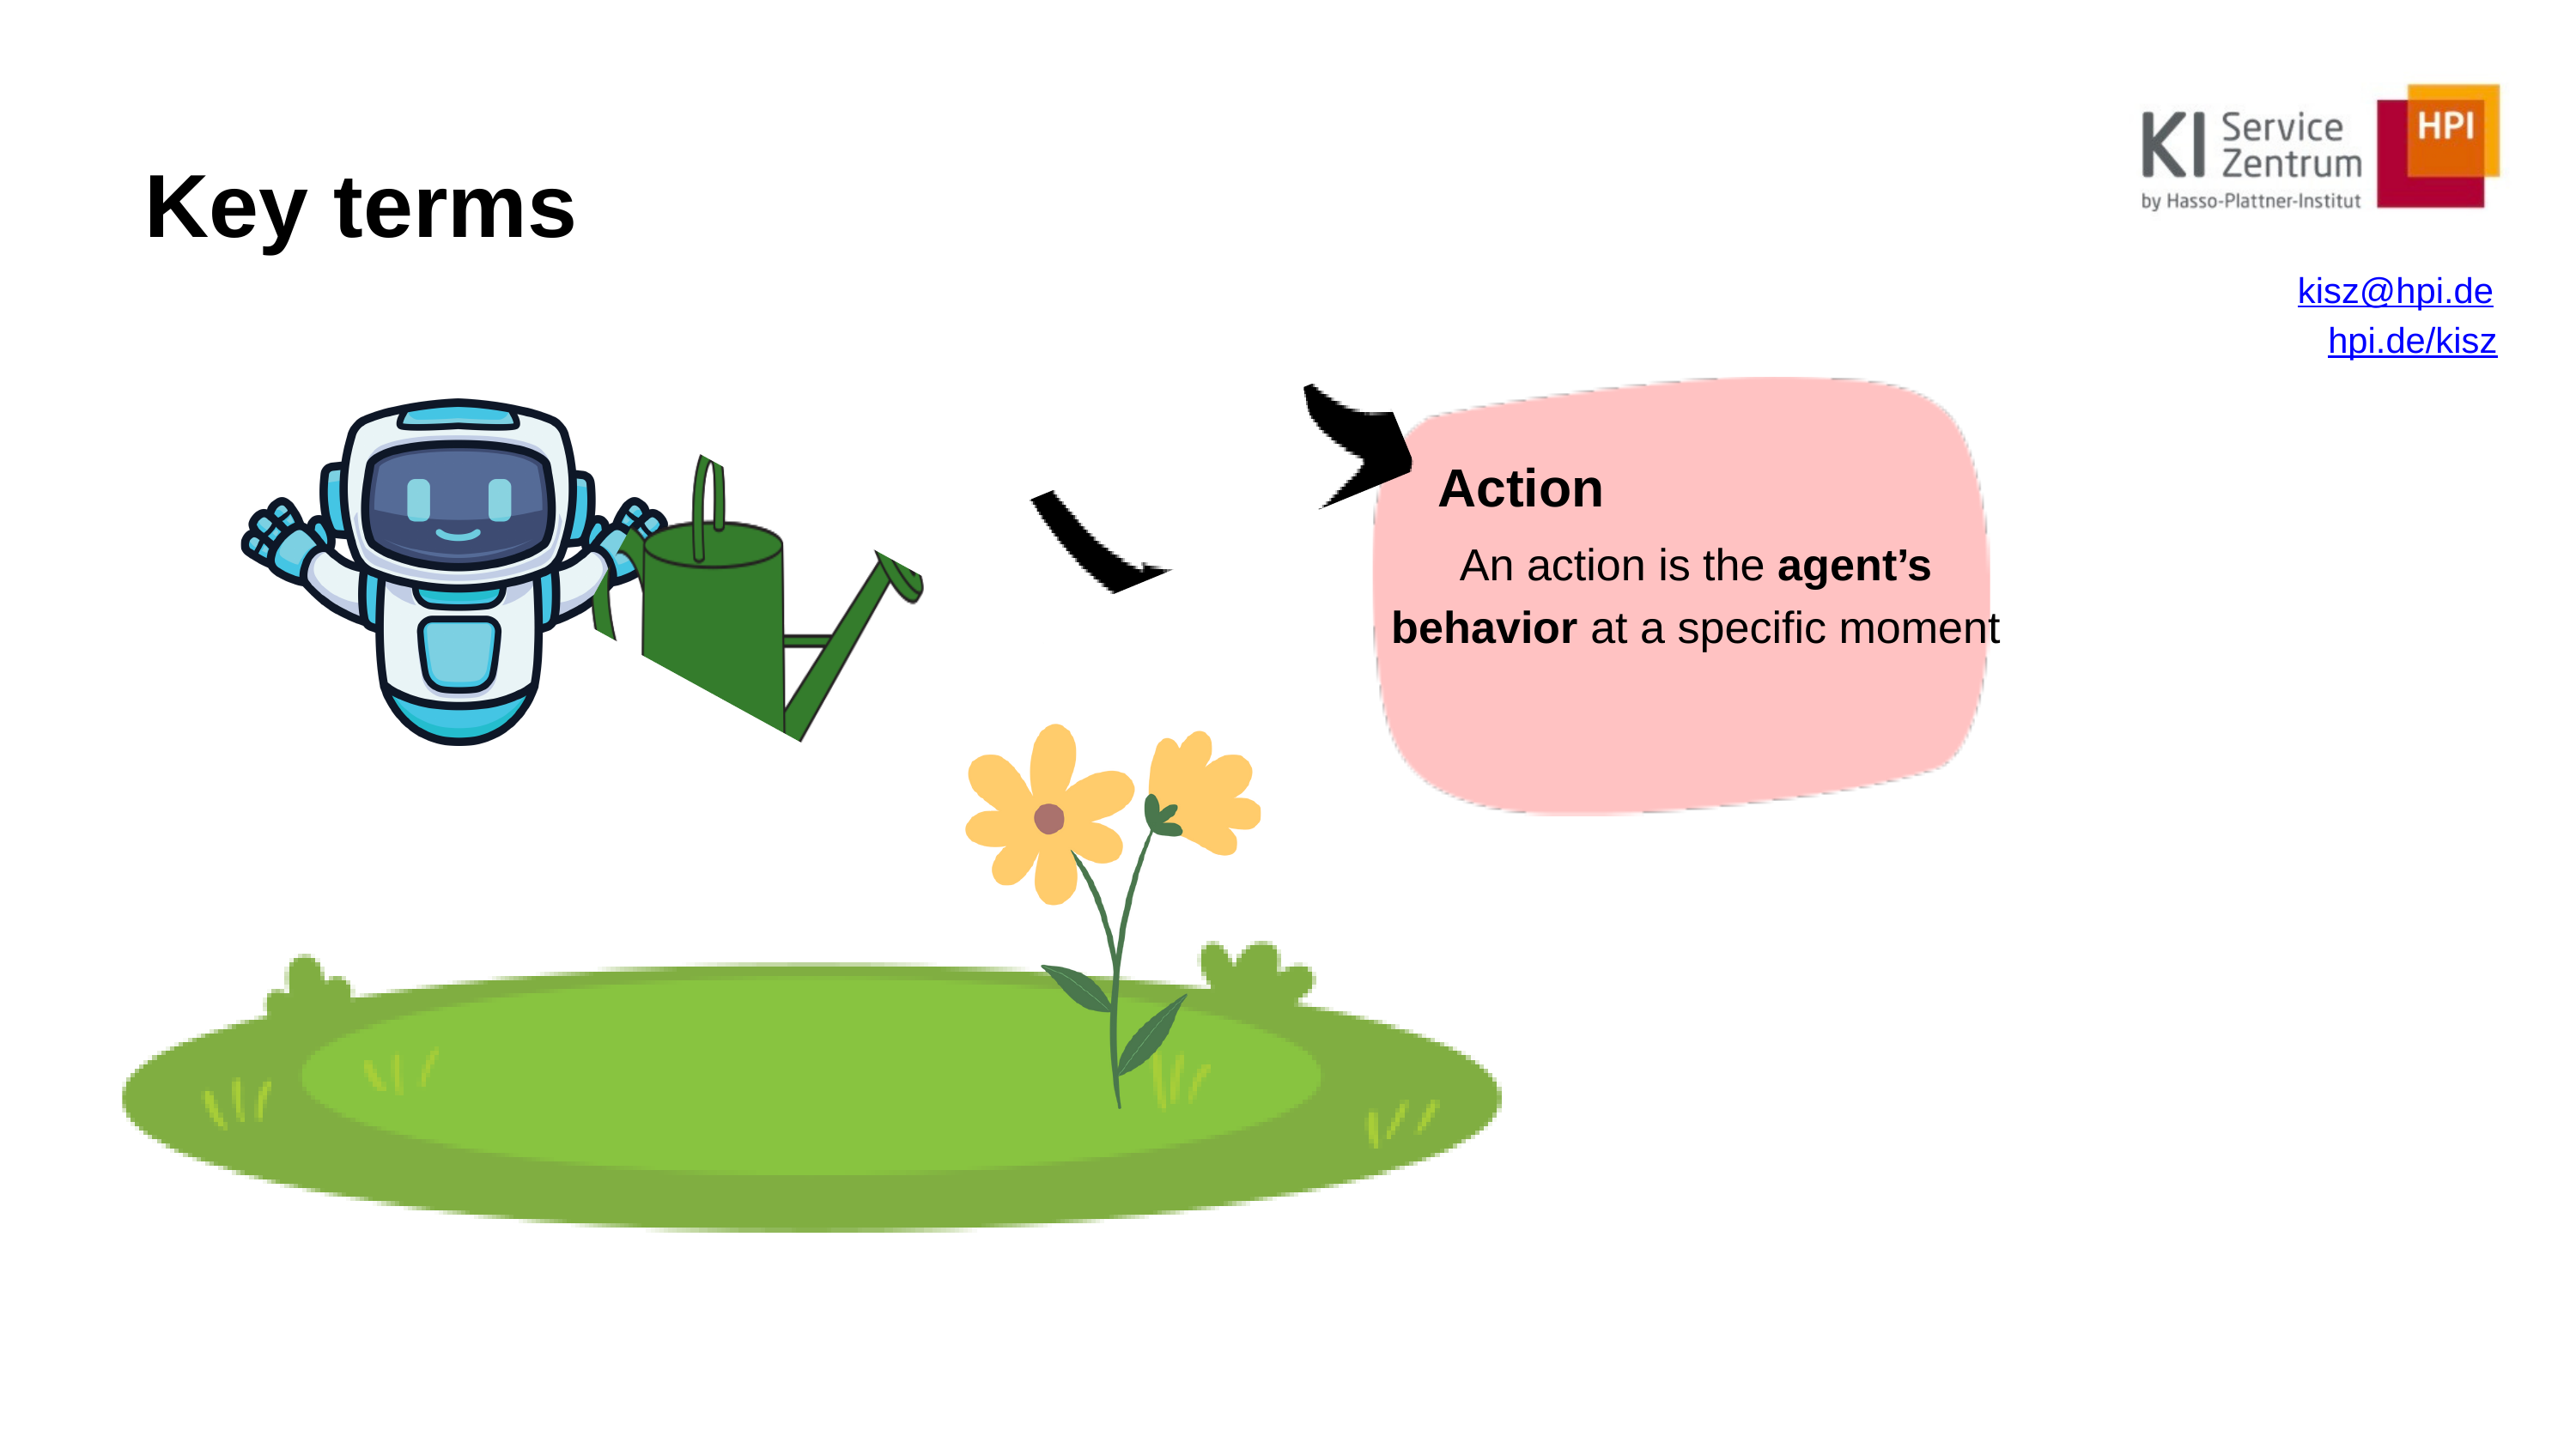

Key terms
kisz@hpi.de
hpi.de/kisz

Action
An action is the agent’s behavior at a specific moment